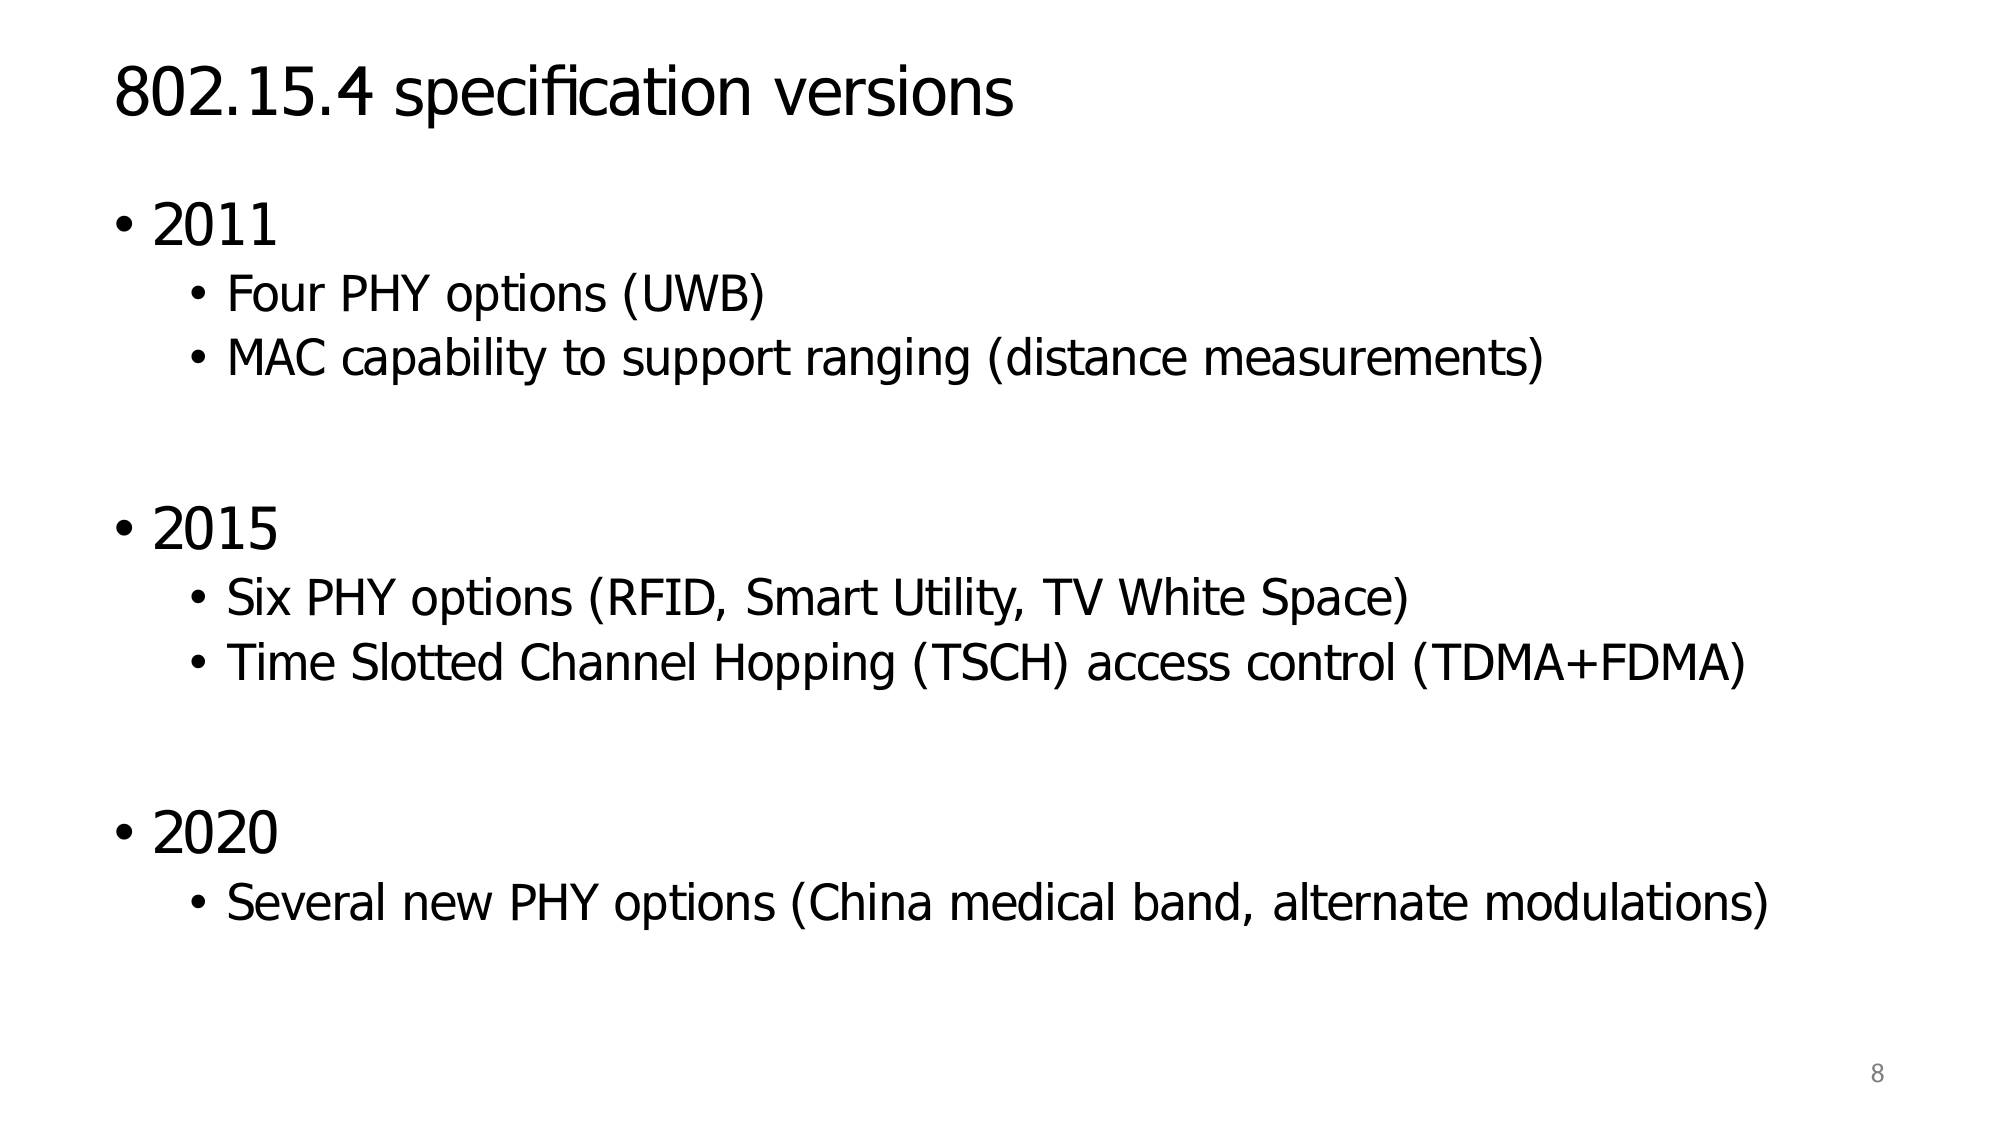

# 802.15.4 specification versions
2011
Four PHY options (UWB)
MAC capability to support ranging (distance measurements)

2015
Six PHY options (RFID, Smart Utility, TV White Space)
Time Slotted Channel Hopping (TSCH) access control (TDMA+FDMA)

2020
Several new PHY options (China medical band, alternate modulations)
8